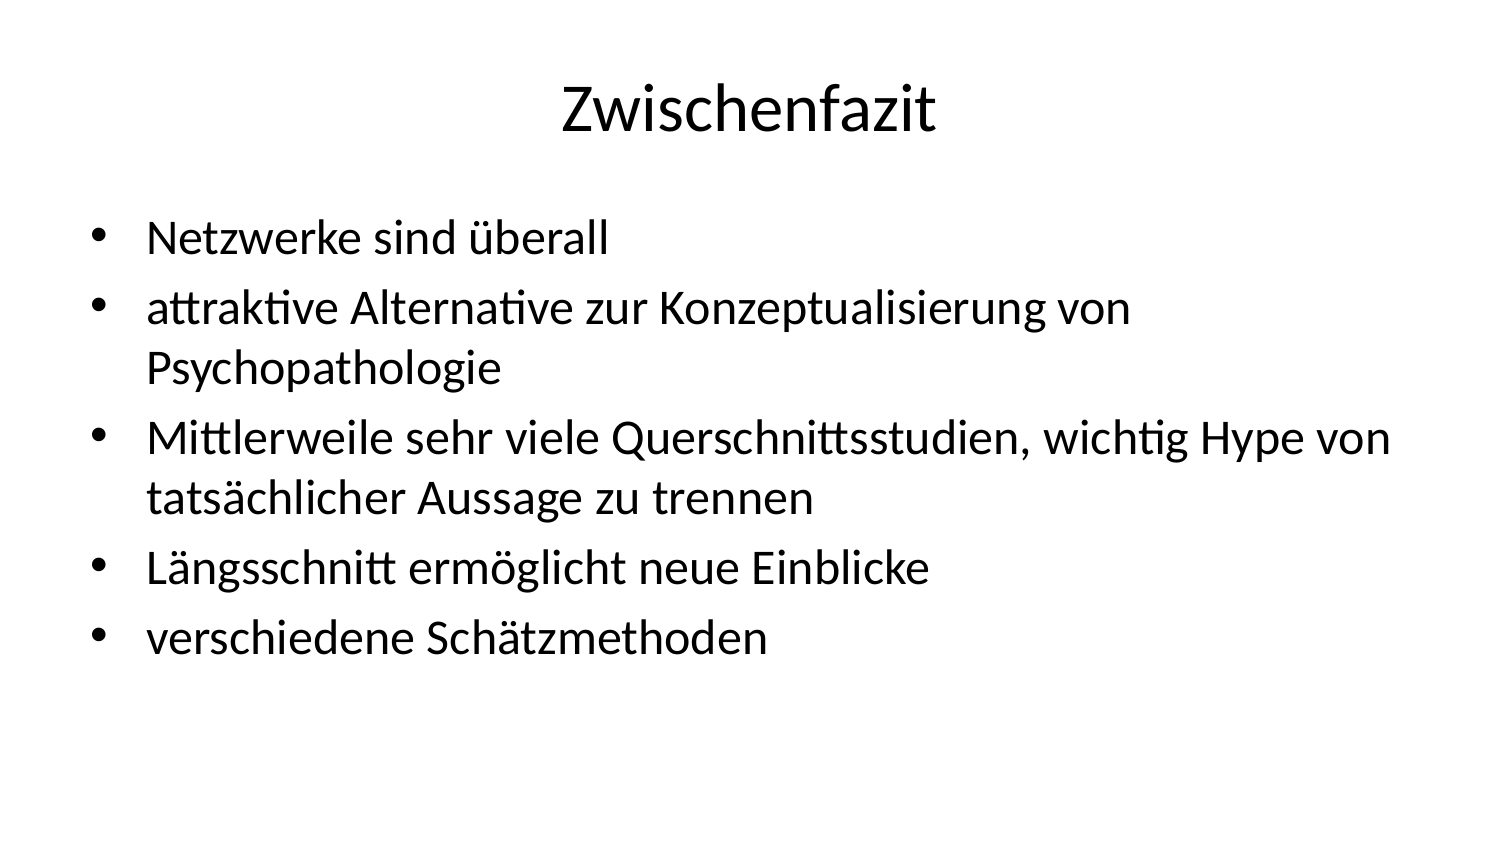

# Zwischenfazit
Netzwerke sind überall
attraktive Alternative zur Konzeptualisierung von Psychopathologie
Mittlerweile sehr viele Querschnittsstudien, wichtig Hype von tatsächlicher Aussage zu trennen
Längsschnitt ermöglicht neue Einblicke
verschiedene Schätzmethoden